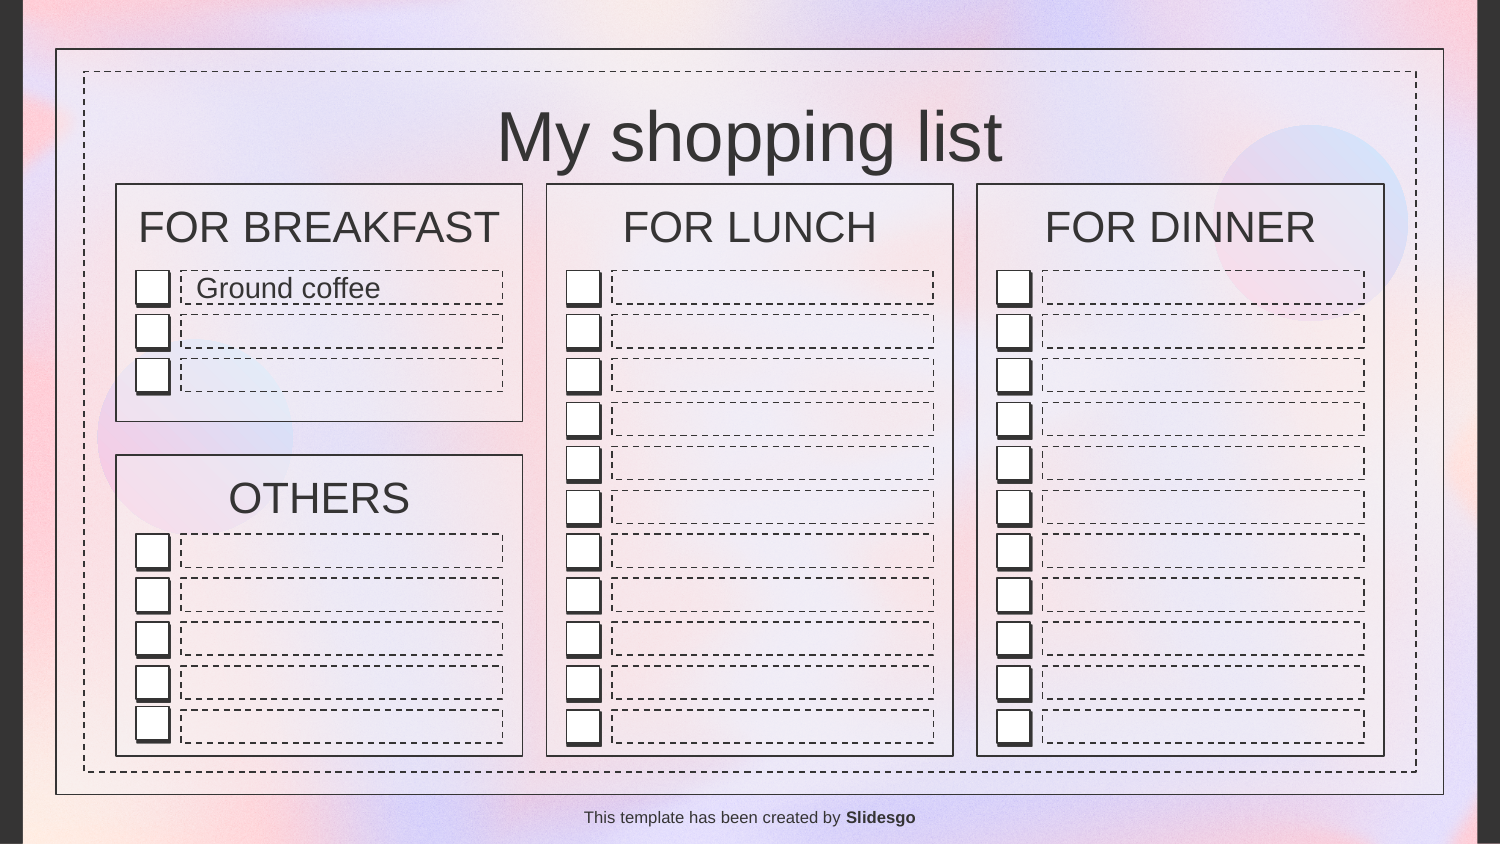

# My shopping list

FOR BREAKFAST
FOR LUNCH
FOR DINNER

Ground coffee

OTHERS

This template has been created by Slidesgo